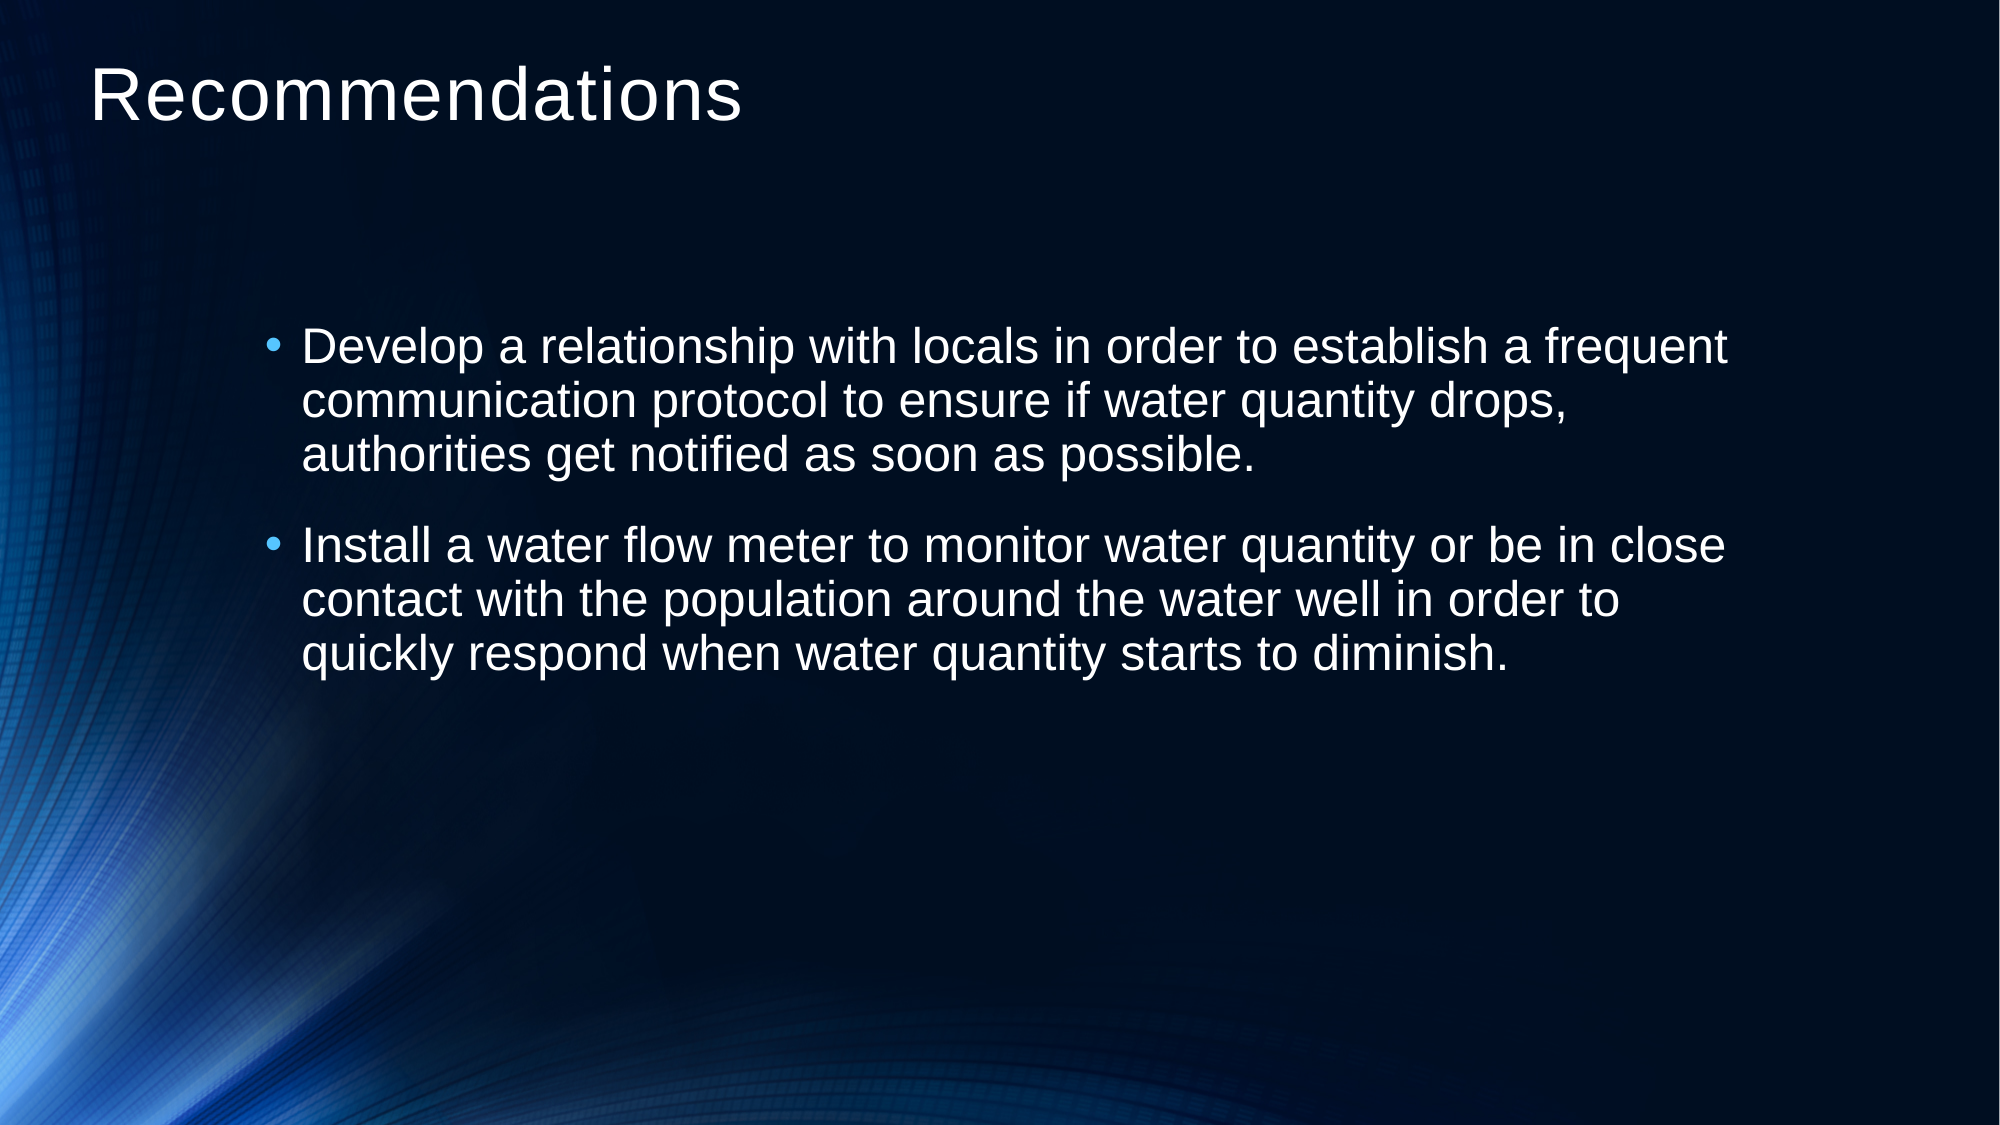

Recommendations
Develop a relationship with locals in order to establish a frequent communication protocol to ensure if water quantity drops, authorities get notified as soon as possible.
Install a water flow meter to monitor water quantity or be in close contact with the population around the water well in order to quickly respond when water quantity starts to diminish.